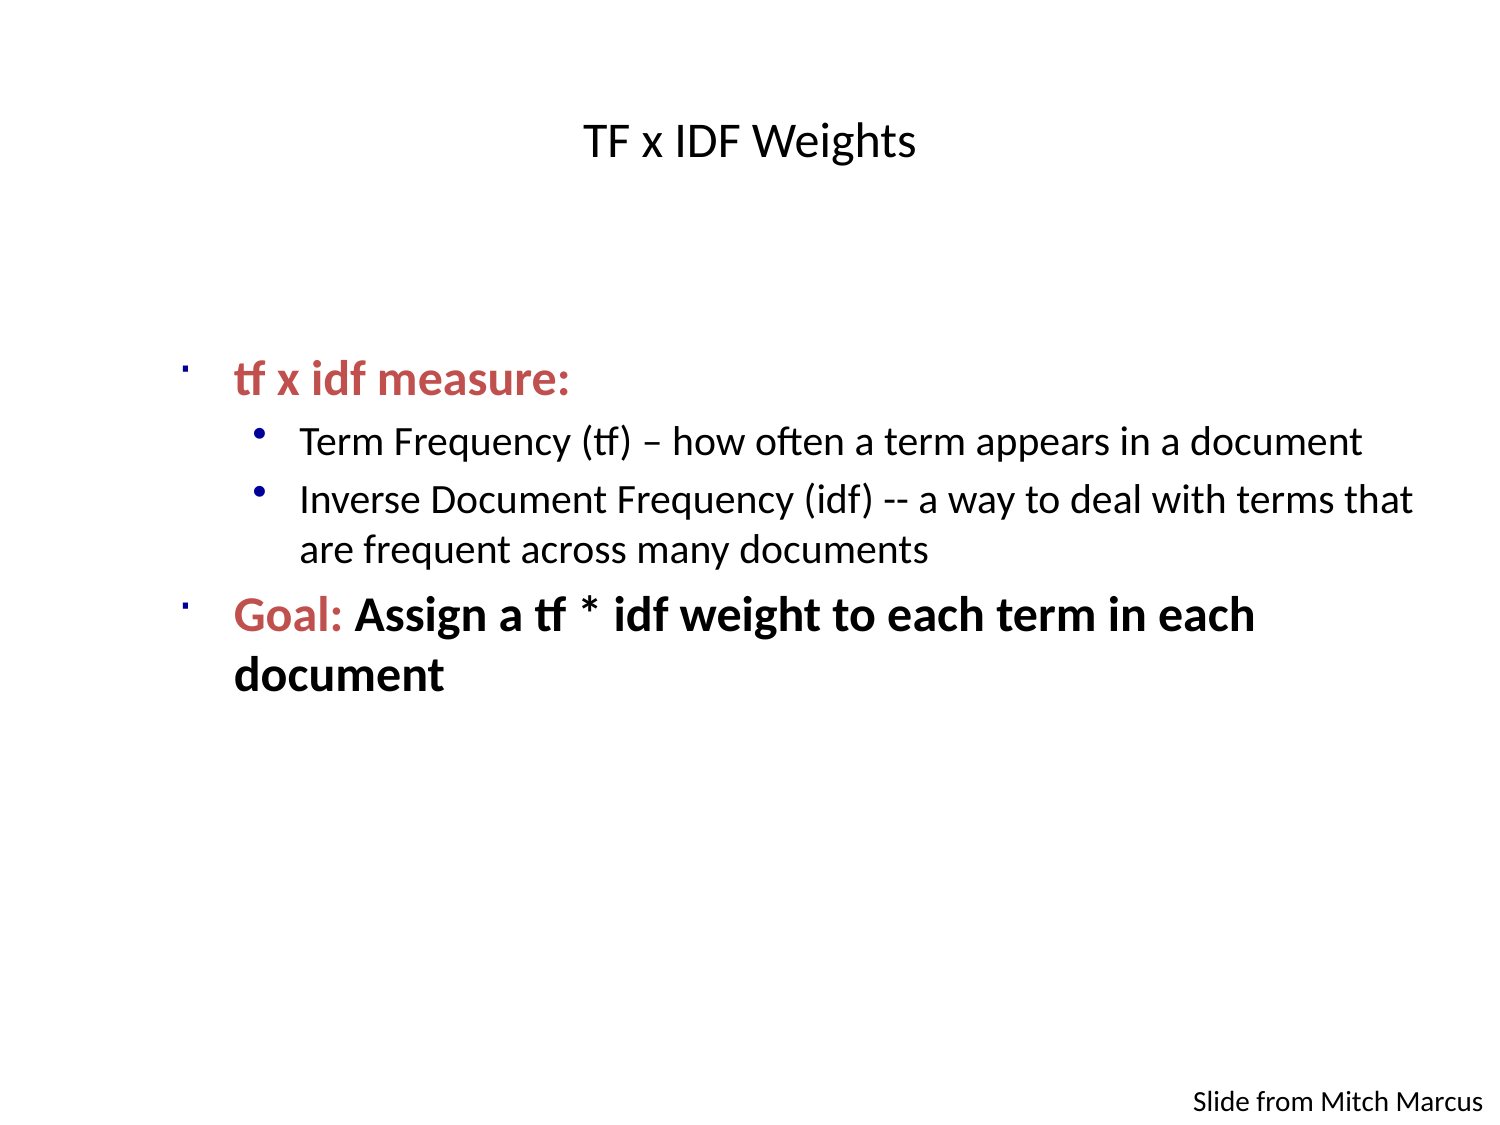

# TF x IDF Weights
tf x idf measure:
Term Frequency (tf) – how often a term appears in a document
Inverse Document Frequency (idf) -- a way to deal with terms that are frequent across many documents
Goal: Assign a tf * idf weight to each term in each document

Slide from Mitch Marcus